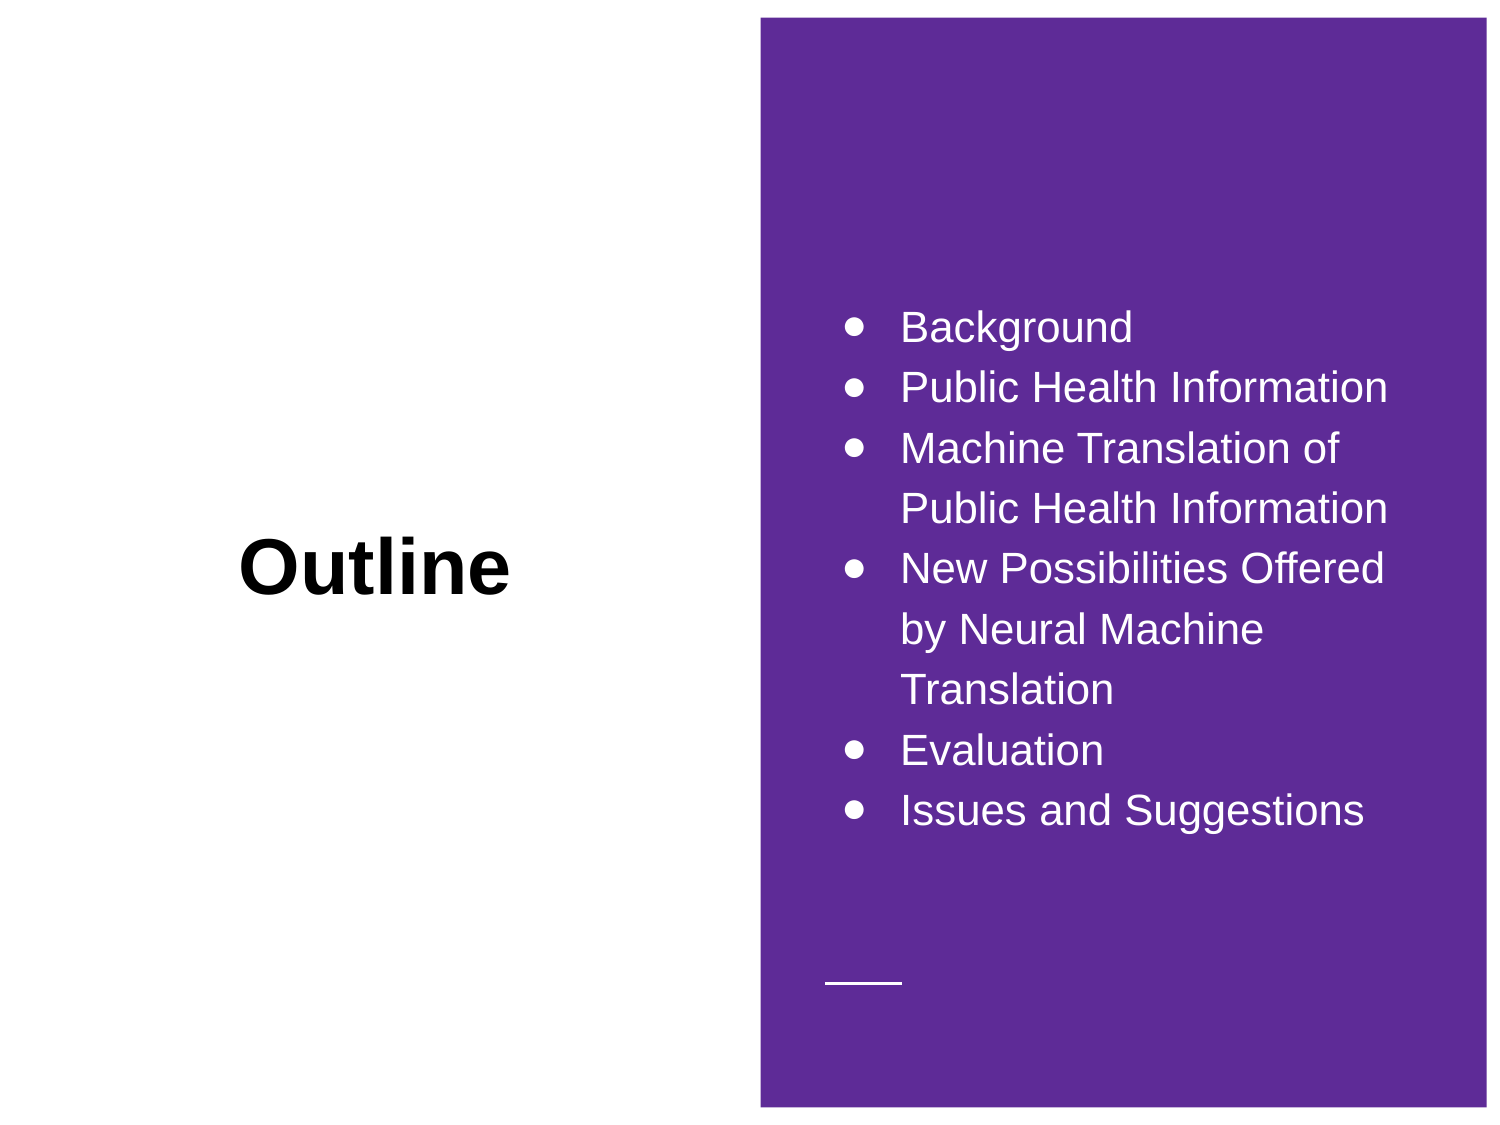

Background
Public Health Information
Machine Translation of Public Health Information
New Possibilities Offered by Neural Machine Translation
Evaluation
Issues and Suggestions
# Outline